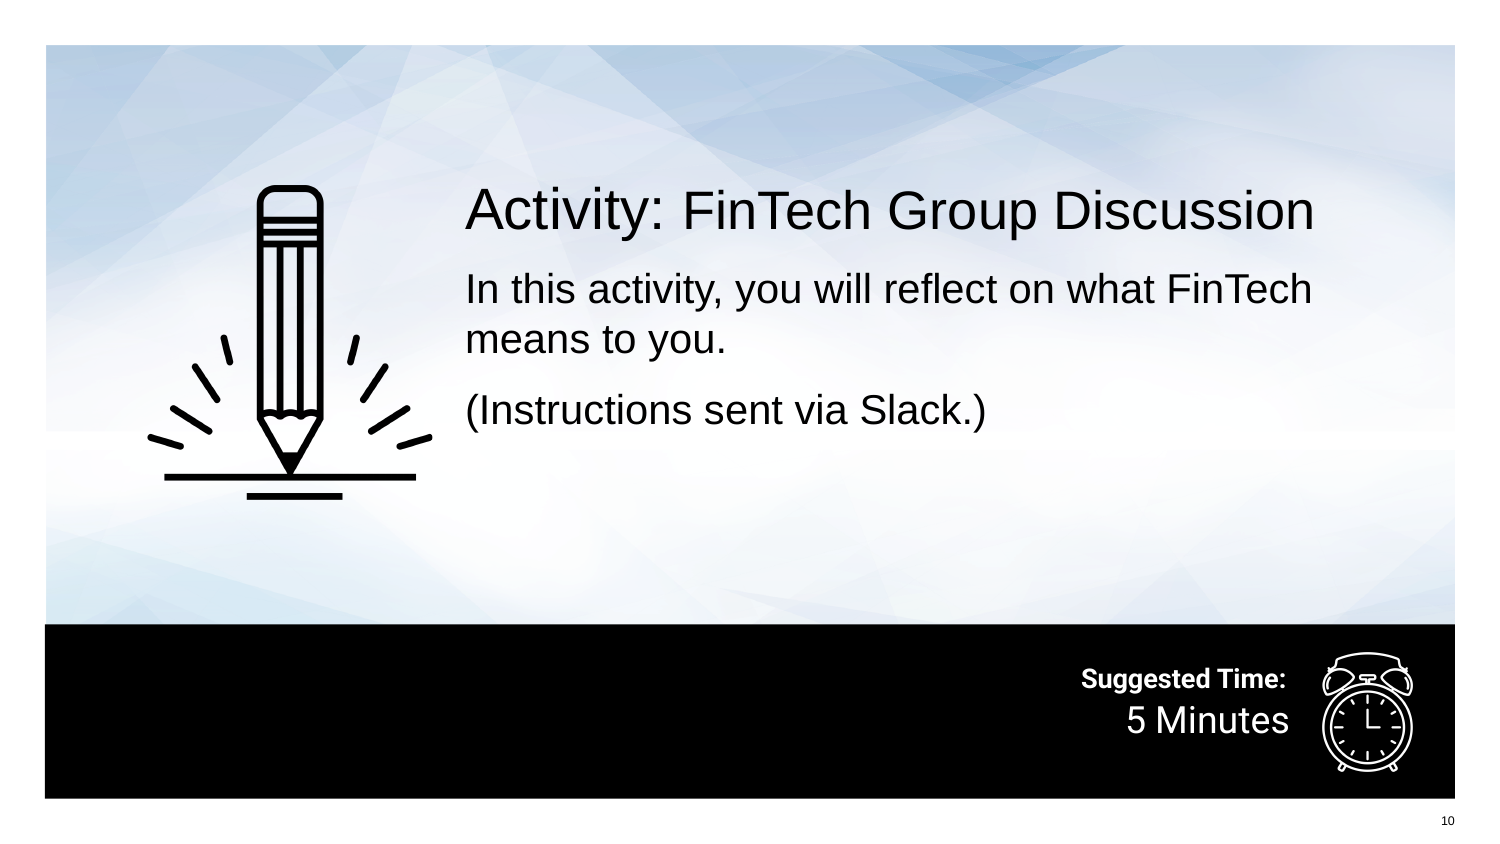

Activity: FinTech Group Discussion
In this activity, you will reflect on what FinTech means to you.
(Instructions sent via Slack.)
# 5 Minutes
10